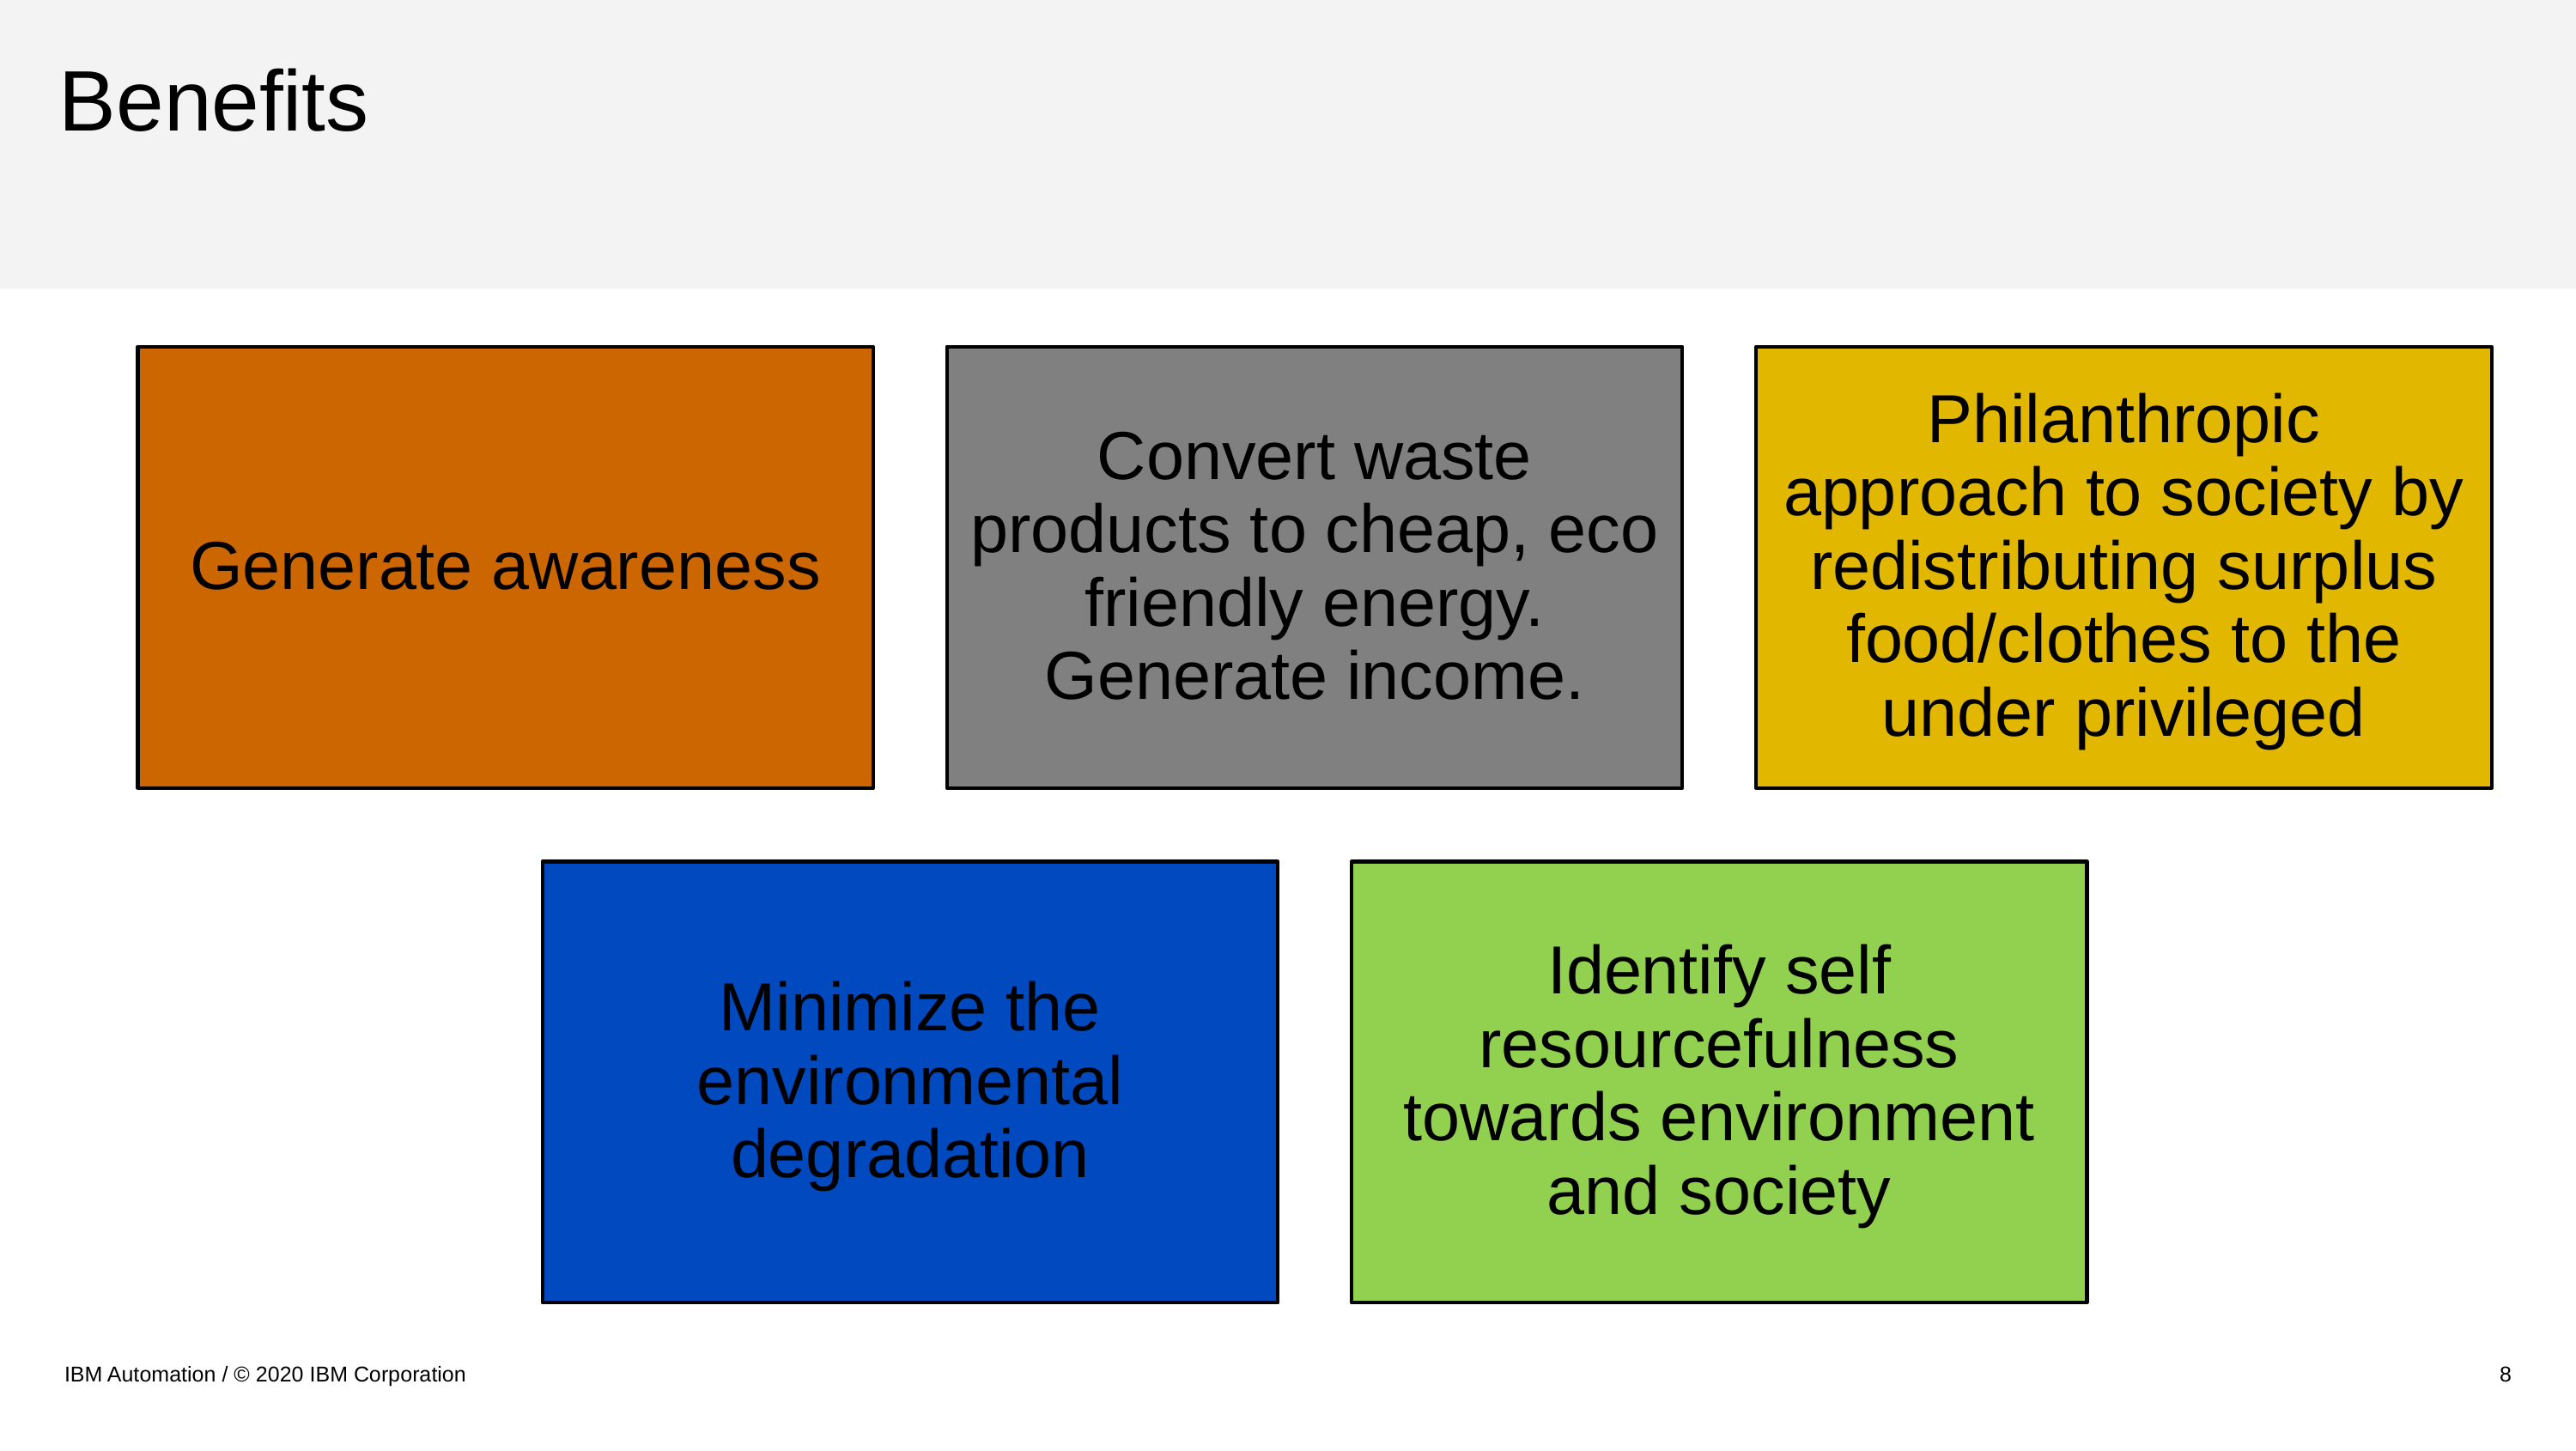

# Benefits
Generate awareness
Convert waste products to cheap, eco friendly energy. Generate income.
Philanthropic approach to society by redistributing surplus food/clothes to the under privileged
Minimize the environmental degradation
Identify self resourcefulness towards environment and society
IBM Automation / © 2020 IBM Corporation
8